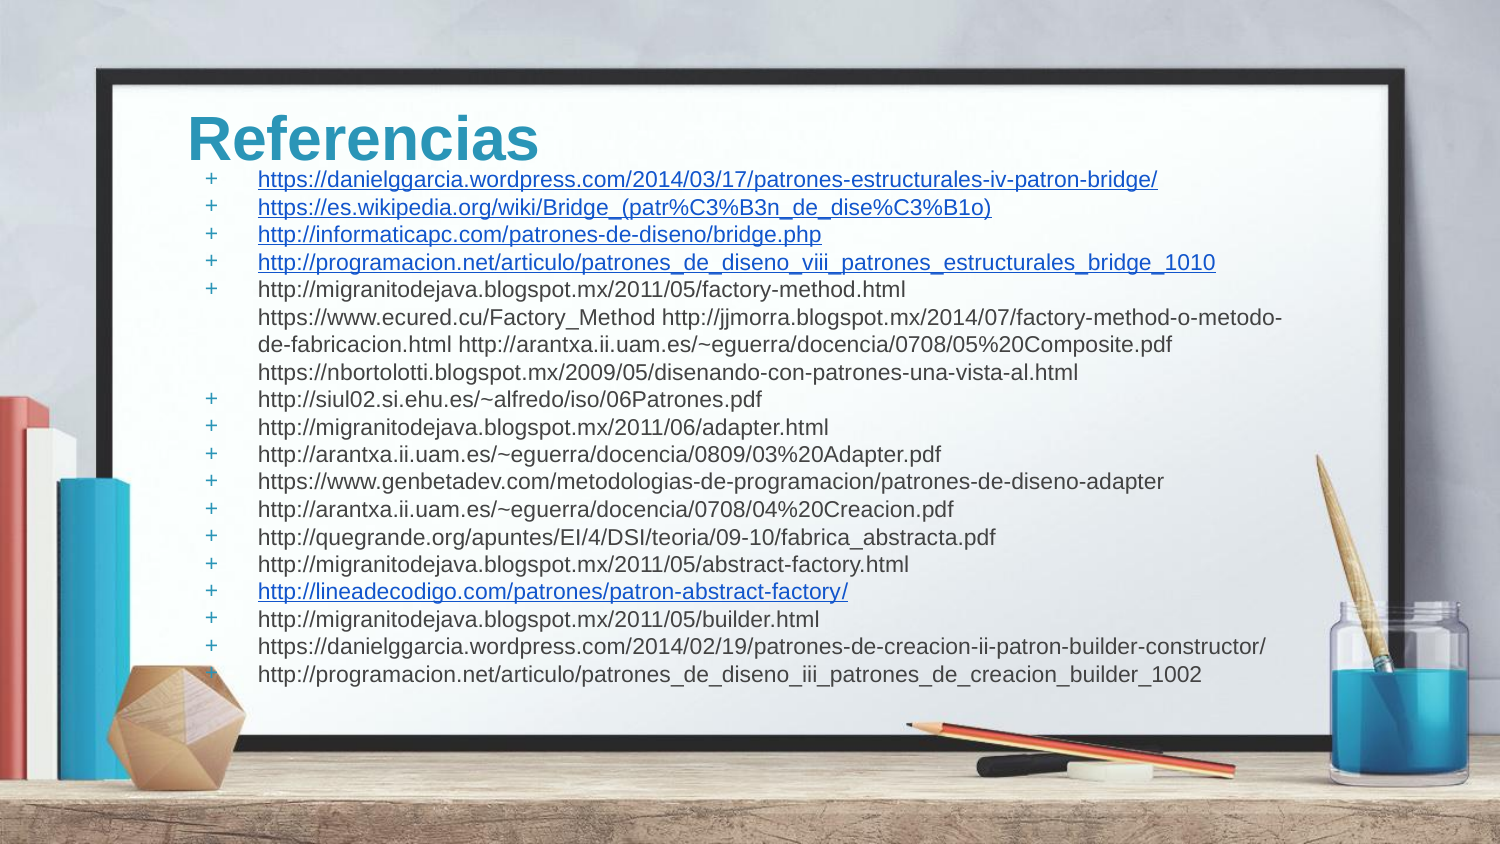

# Referencias
https://danielggarcia.wordpress.com/2014/03/17/patrones-estructurales-iv-patron-bridge/
https://es.wikipedia.org/wiki/Bridge_(patr%C3%B3n_de_dise%C3%B1o)
http://informaticapc.com/patrones-de-diseno/bridge.php
http://programacion.net/articulo/patrones_de_diseno_viii_patrones_estructurales_bridge_1010
http://migranitodejava.blogspot.mx/2011/05/factory-method.html https://www.ecured.cu/Factory_Method http://jjmorra.blogspot.mx/2014/07/factory-method-o-metodo-de-fabricacion.html http://arantxa.ii.uam.es/~eguerra/docencia/0708/05%20Composite.pdf https://nbortolotti.blogspot.mx/2009/05/disenando-con-patrones-una-vista-al.html
http://siul02.si.ehu.es/~alfredo/iso/06Patrones.pdf
http://migranitodejava.blogspot.mx/2011/06/adapter.html
http://arantxa.ii.uam.es/~eguerra/docencia/0809/03%20Adapter.pdf
https://www.genbetadev.com/metodologias-de-programacion/patrones-de-diseno-adapter
http://arantxa.ii.uam.es/~eguerra/docencia/0708/04%20Creacion.pdf
http://quegrande.org/apuntes/EI/4/DSI/teoria/09-10/fabrica_abstracta.pdf
http://migranitodejava.blogspot.mx/2011/05/abstract-factory.html
http://lineadecodigo.com/patrones/patron-abstract-factory/
http://migranitodejava.blogspot.mx/2011/05/builder.html
https://danielggarcia.wordpress.com/2014/02/19/patrones-de-creacion-ii-patron-builder-constructor/
http://programacion.net/articulo/patrones_de_diseno_iii_patrones_de_creacion_builder_1002